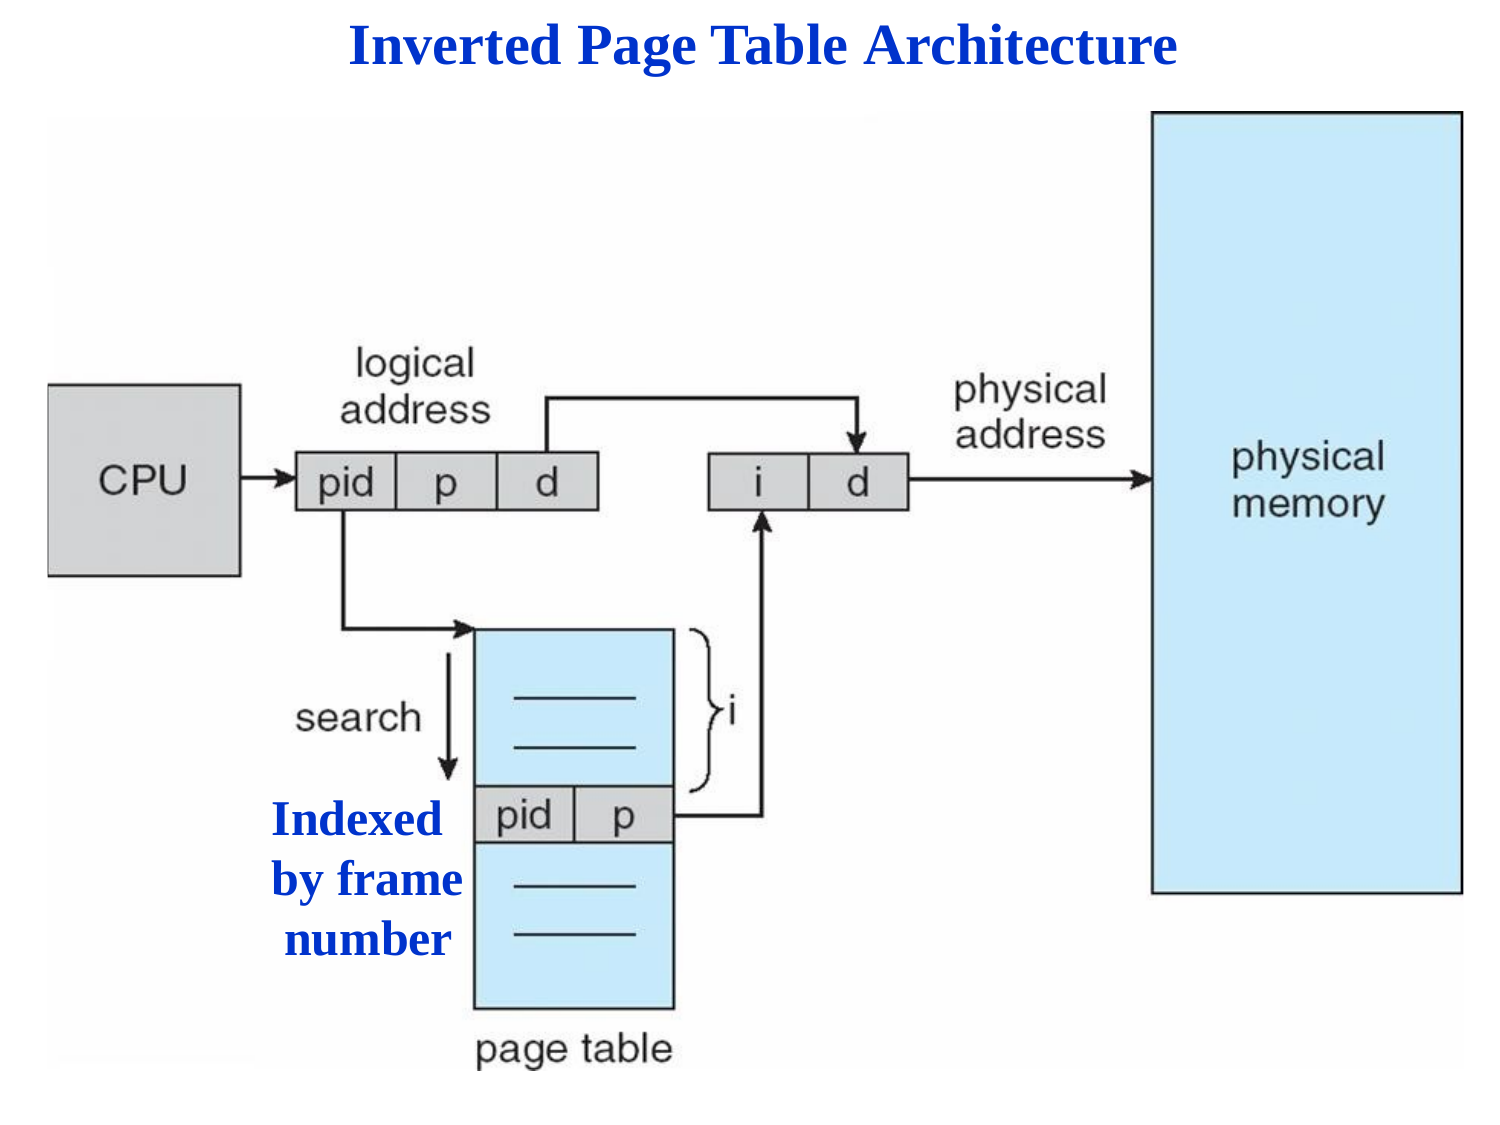

# Inverted Page Table Architecture

Indexed  by frame  number